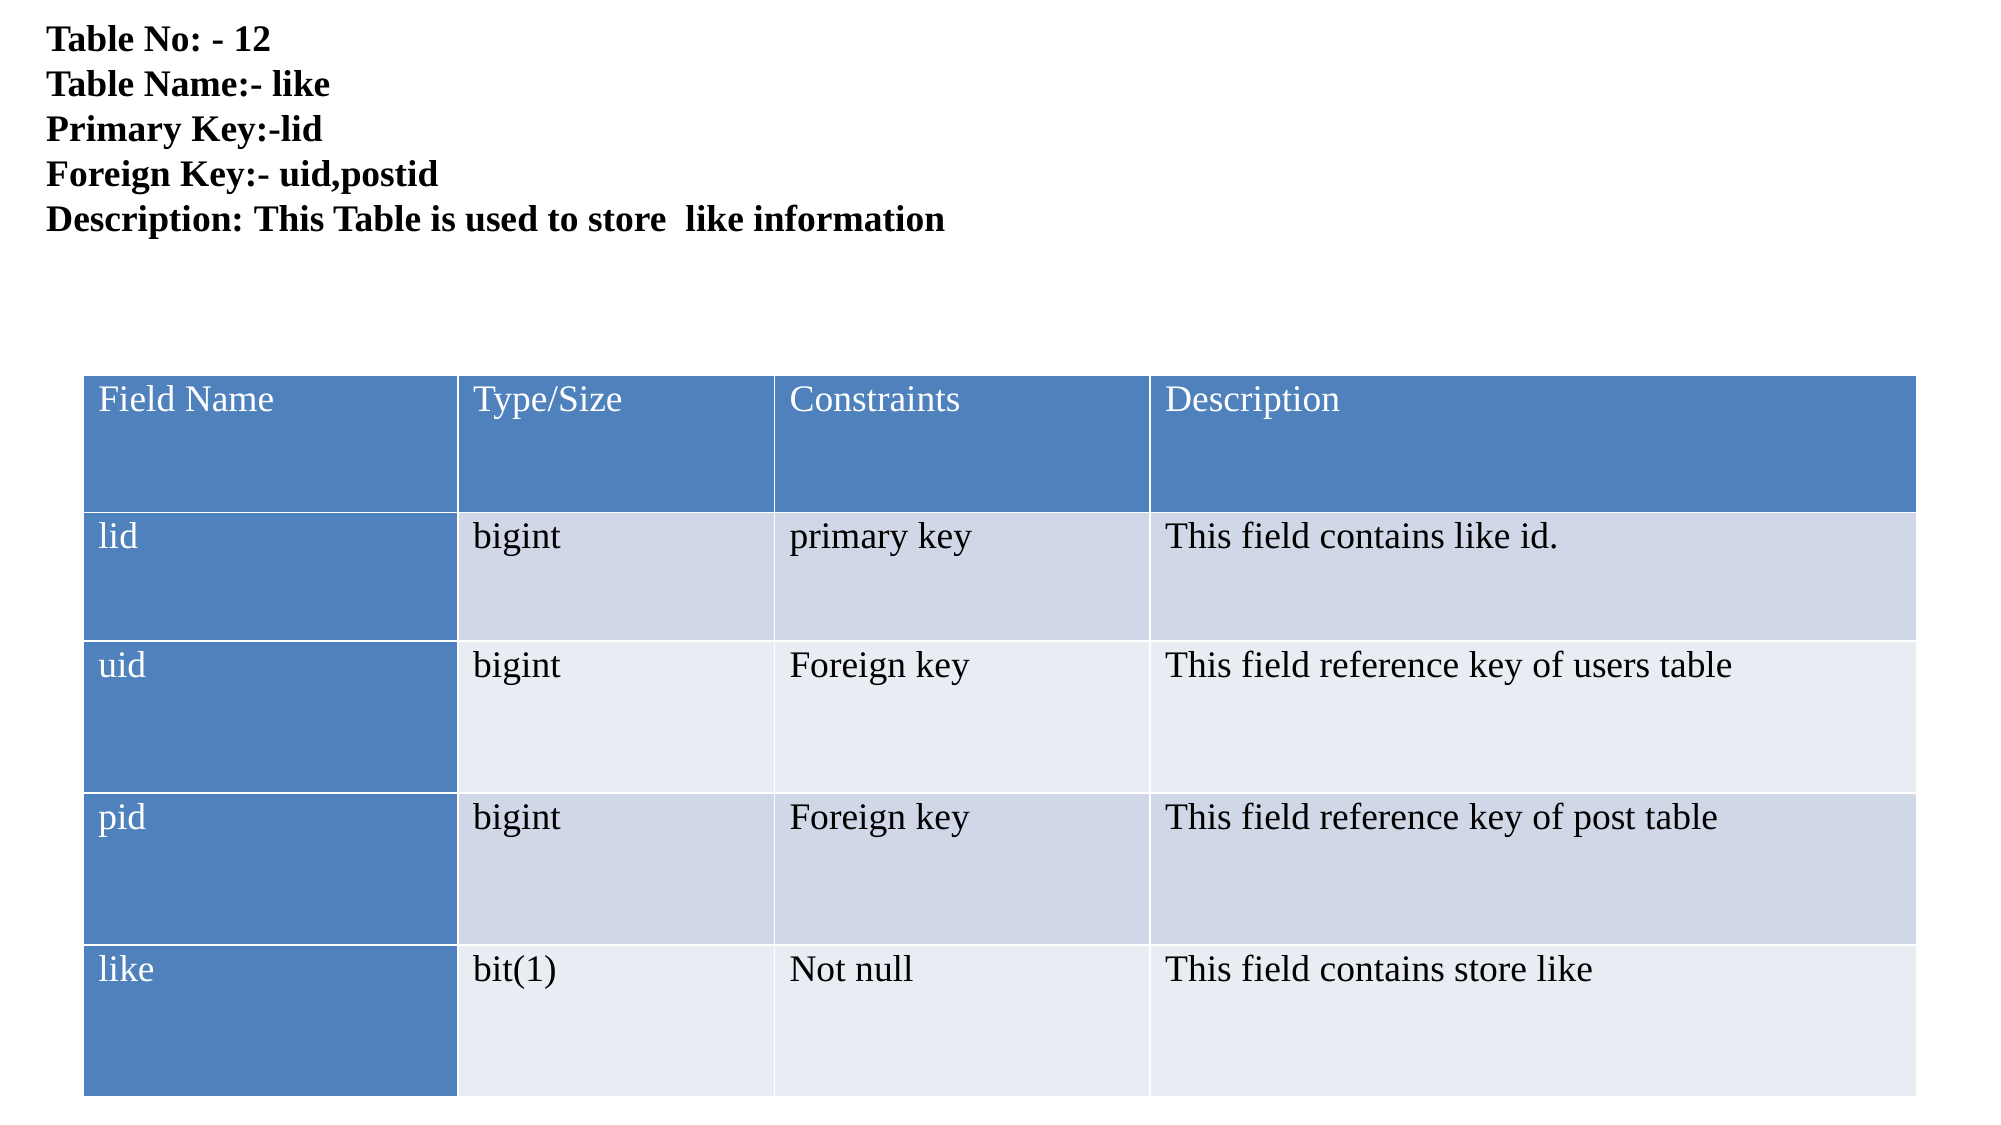

Table No: - 12
Table Name:- like
Primary Key:-lid
Foreign Key:- uid,postid
Description: This Table is used to store  like information

| Field Name | Type/Size | Constraints | Description |
| --- | --- | --- | --- |
| lid | bigint | primary key | This field contains like id. |
| uid | bigint | Foreign key | This field reference key of users table |
| pid | bigint | Foreign key | This field reference key of post table |
| like | bit(1) | Not null | This field contains store like |